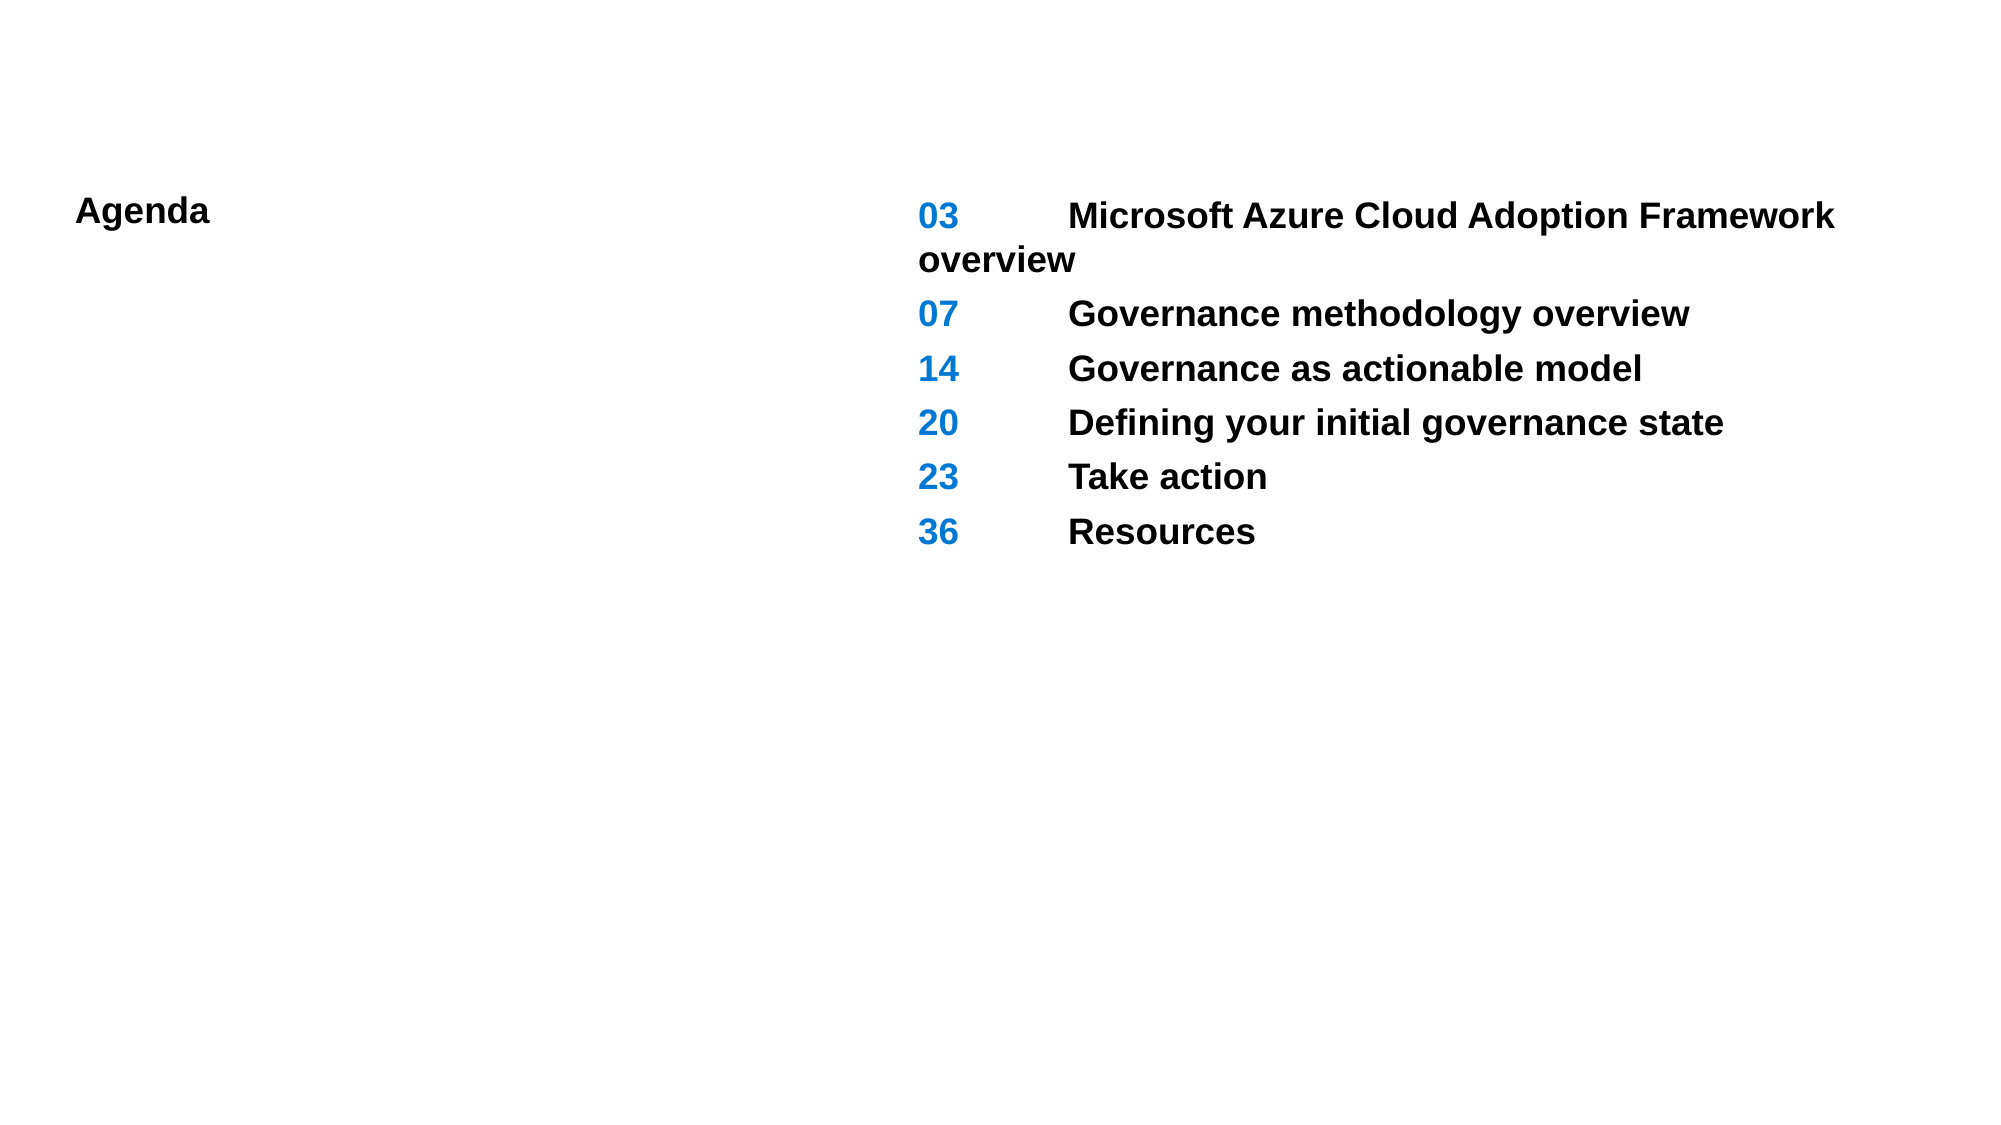

03	Microsoft Azure Cloud Adoption Framework overview
07	Governance methodology overview
14	Governance as actionable model
20	Defining your initial governance state
23	Take action
36	Resources
# Agenda